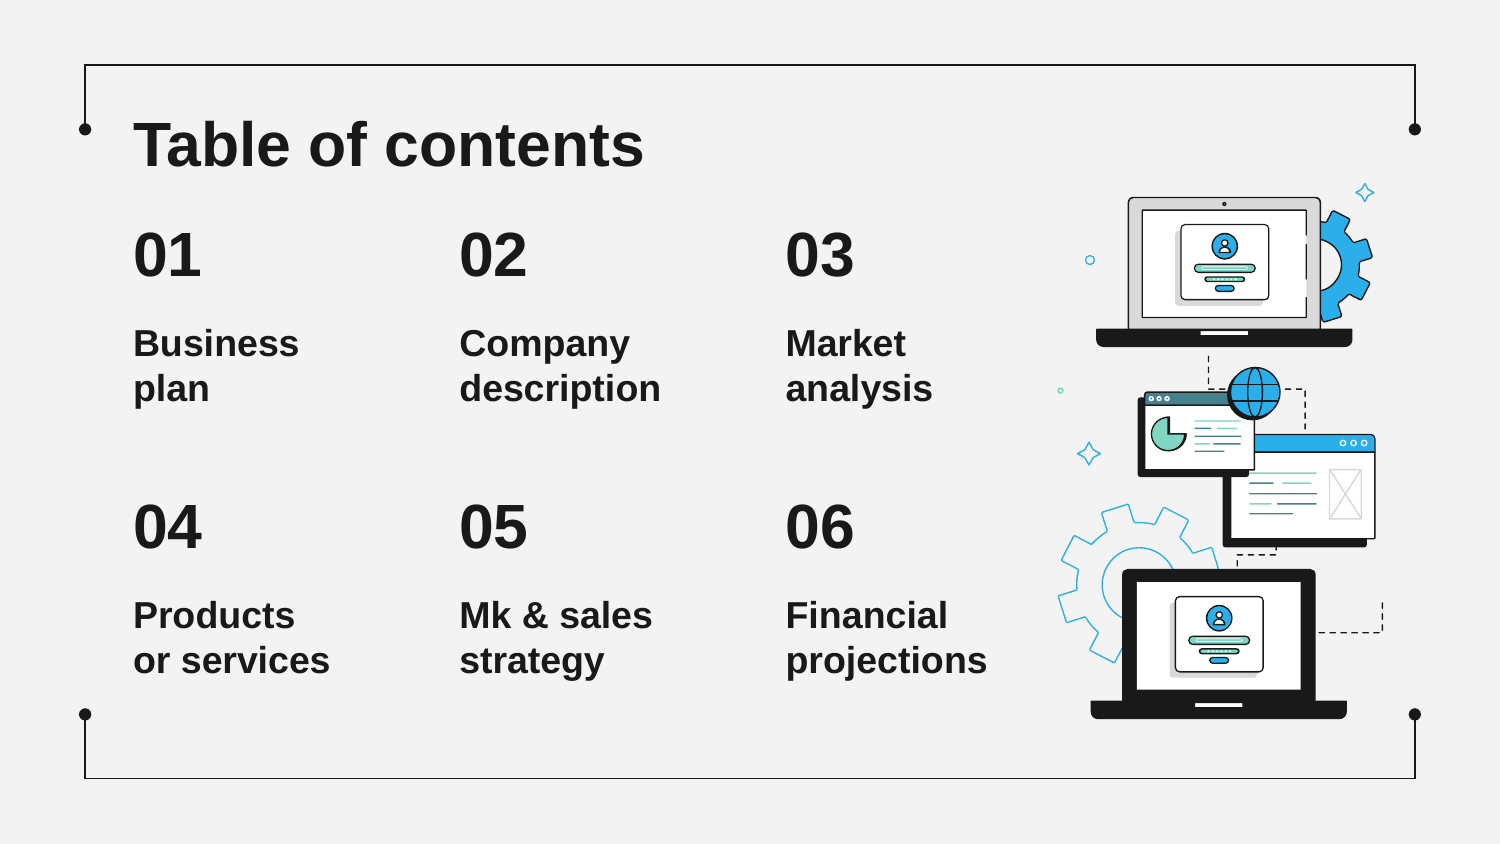

Table of contents

# 01
02
03
Business
plan
Company description
Market
analysis
04
05
06
Products
or services
Mk & sales strategy
Financial
projections